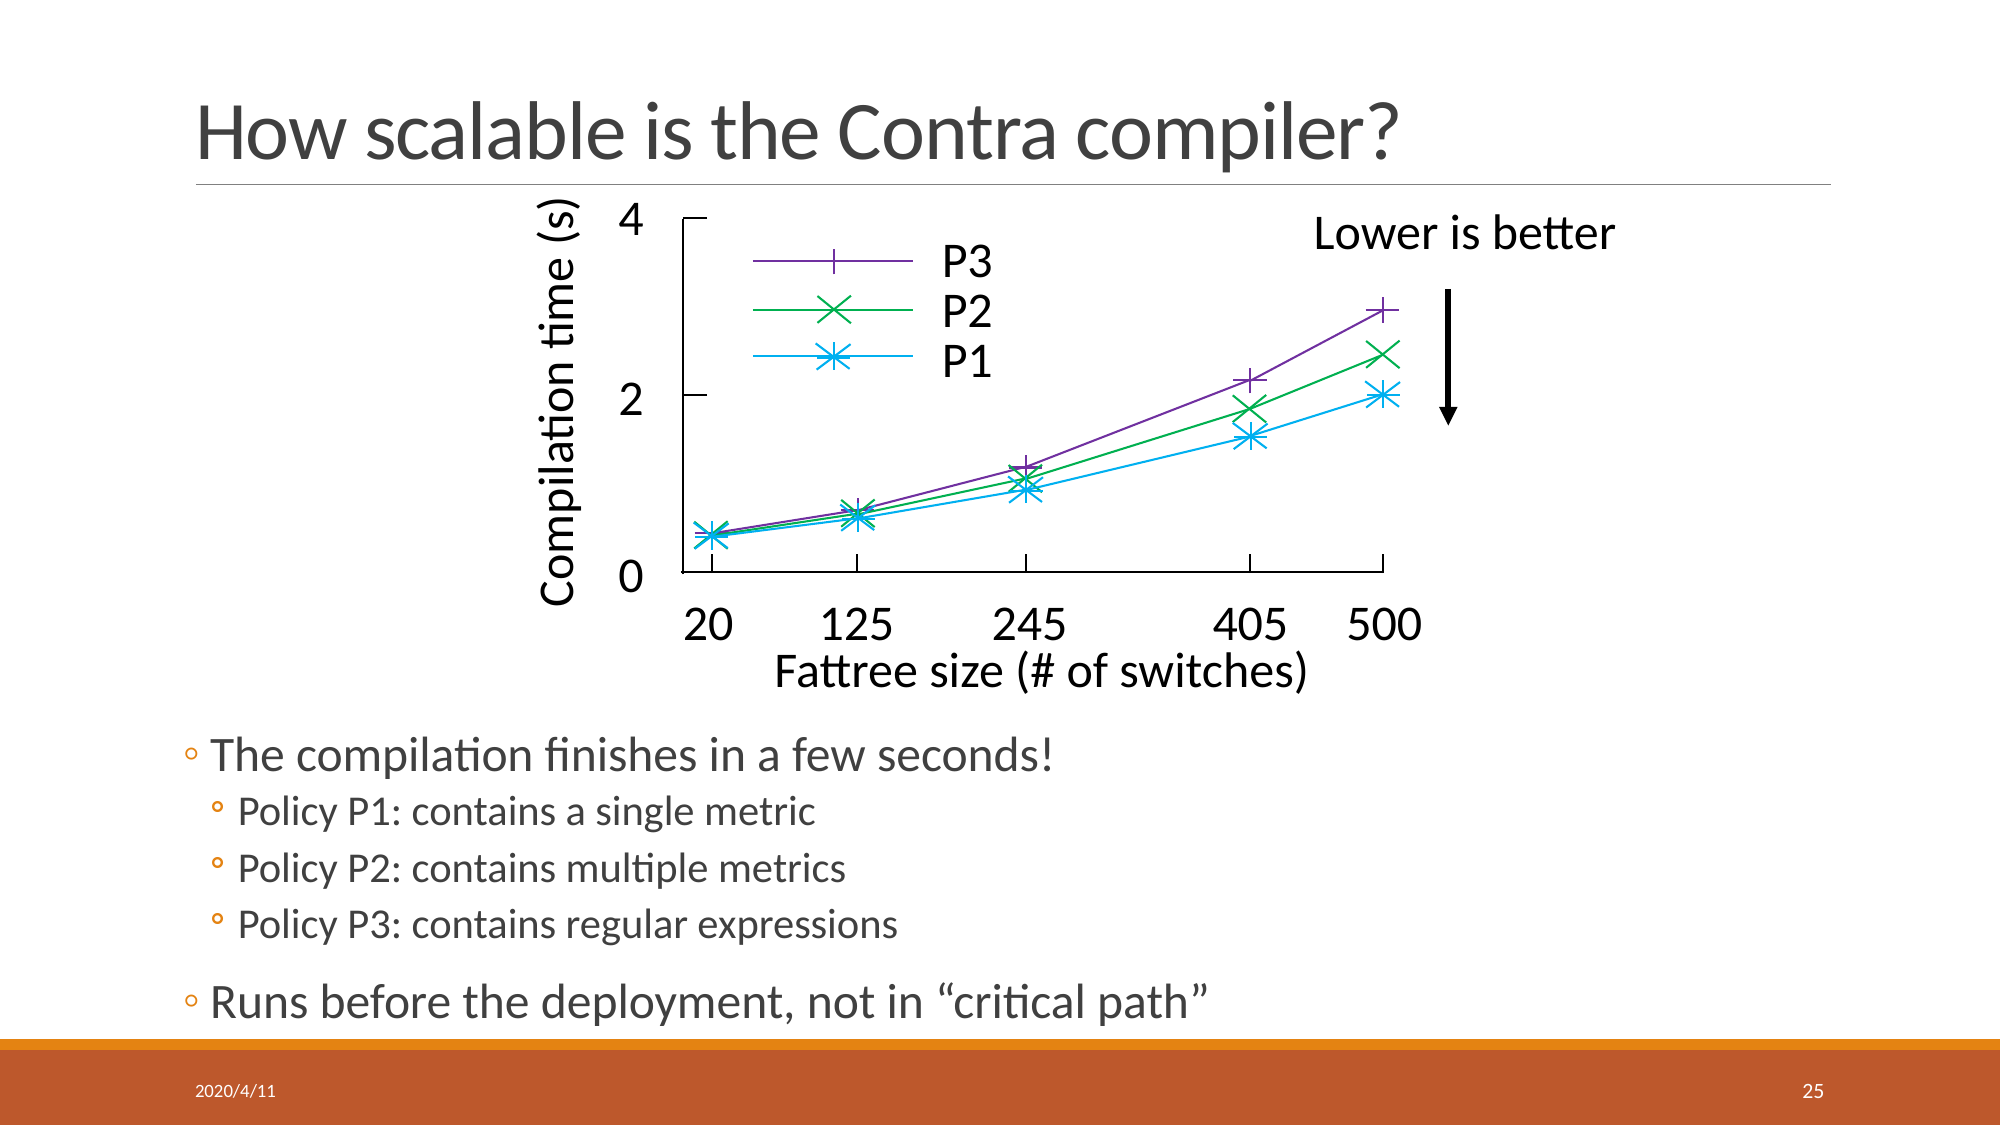

# How scalable is the Contra compiler?
4
2
0
Compilation time (s)
20
125
245
405
500
Fattree size (# of switches)
Lower is better
P3
P2
P1
The compilation finishes in a few seconds!
Policy P1: contains a single metric
Policy P2: contains multiple metrics
Policy P3: contains regular expressions
Runs before the deployment, not in “critical path”
2020/4/11
25